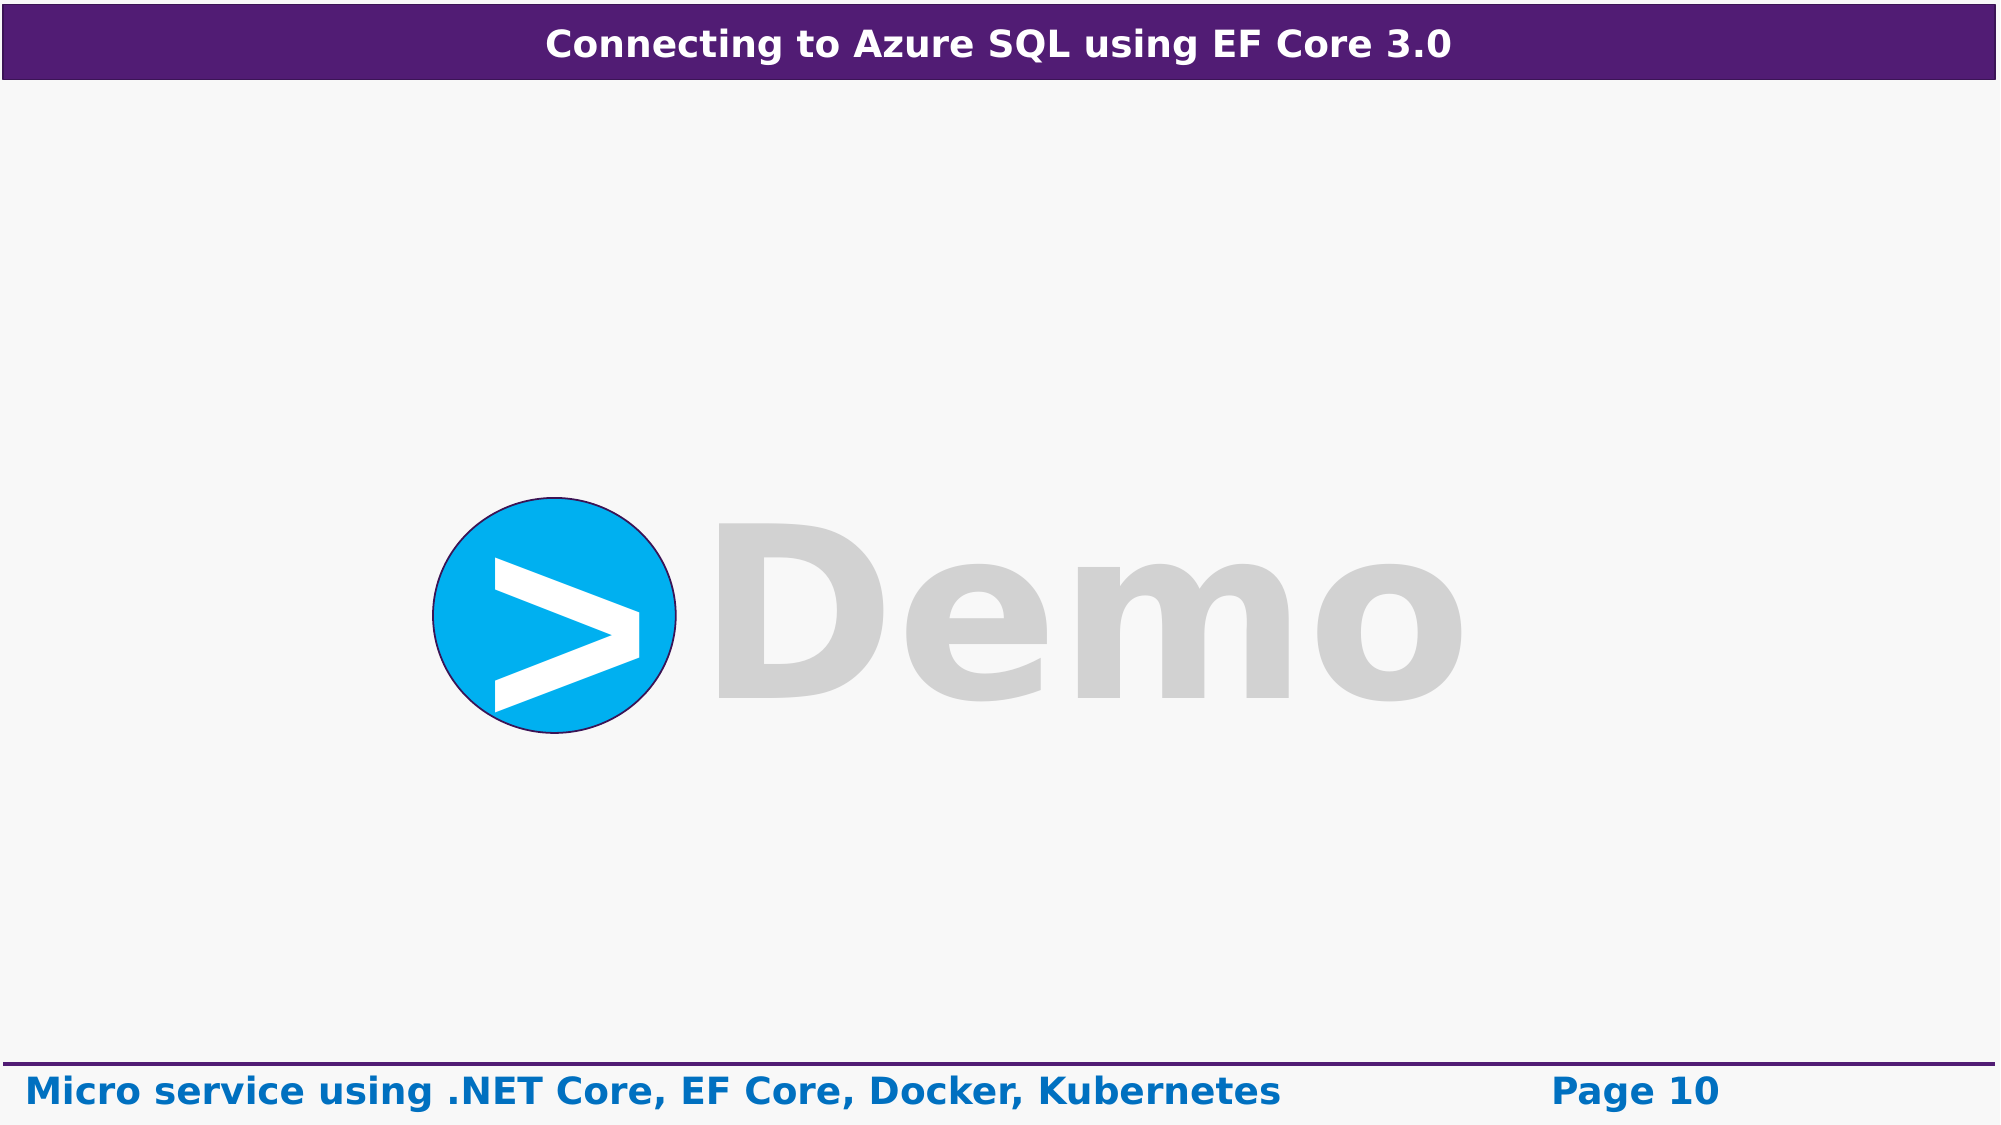

Connecting to Azure SQL using EF Core 3.0
Demo
>
Micro service using .NET Core, EF Core, Docker, Kubernetes
Page 10